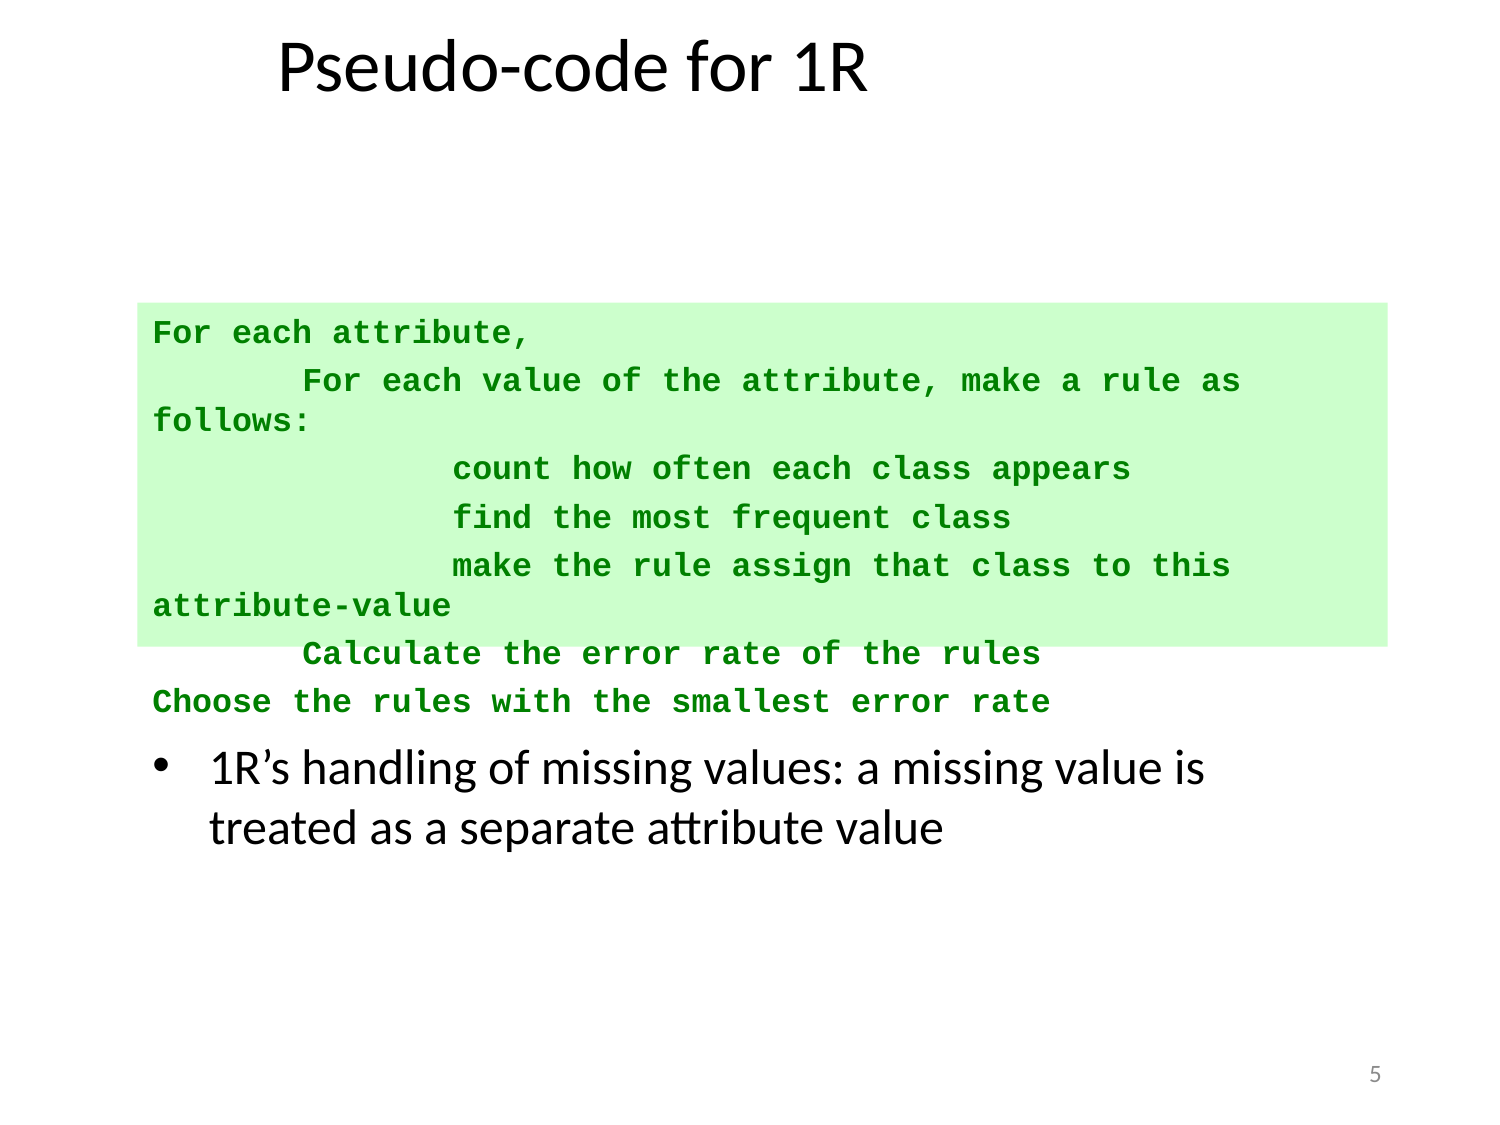

Pseudo-code for 1R
For each attribute,
	For each value of the attribute, make a rule as follows:
		count how often each class appears
		find the most frequent class
		make the rule assign that class to this attribute-value
	Calculate the error rate of the rules
Choose the rules with the smallest error rate

1R’s handling of missing values: a missing value is treated as a separate attribute value
5